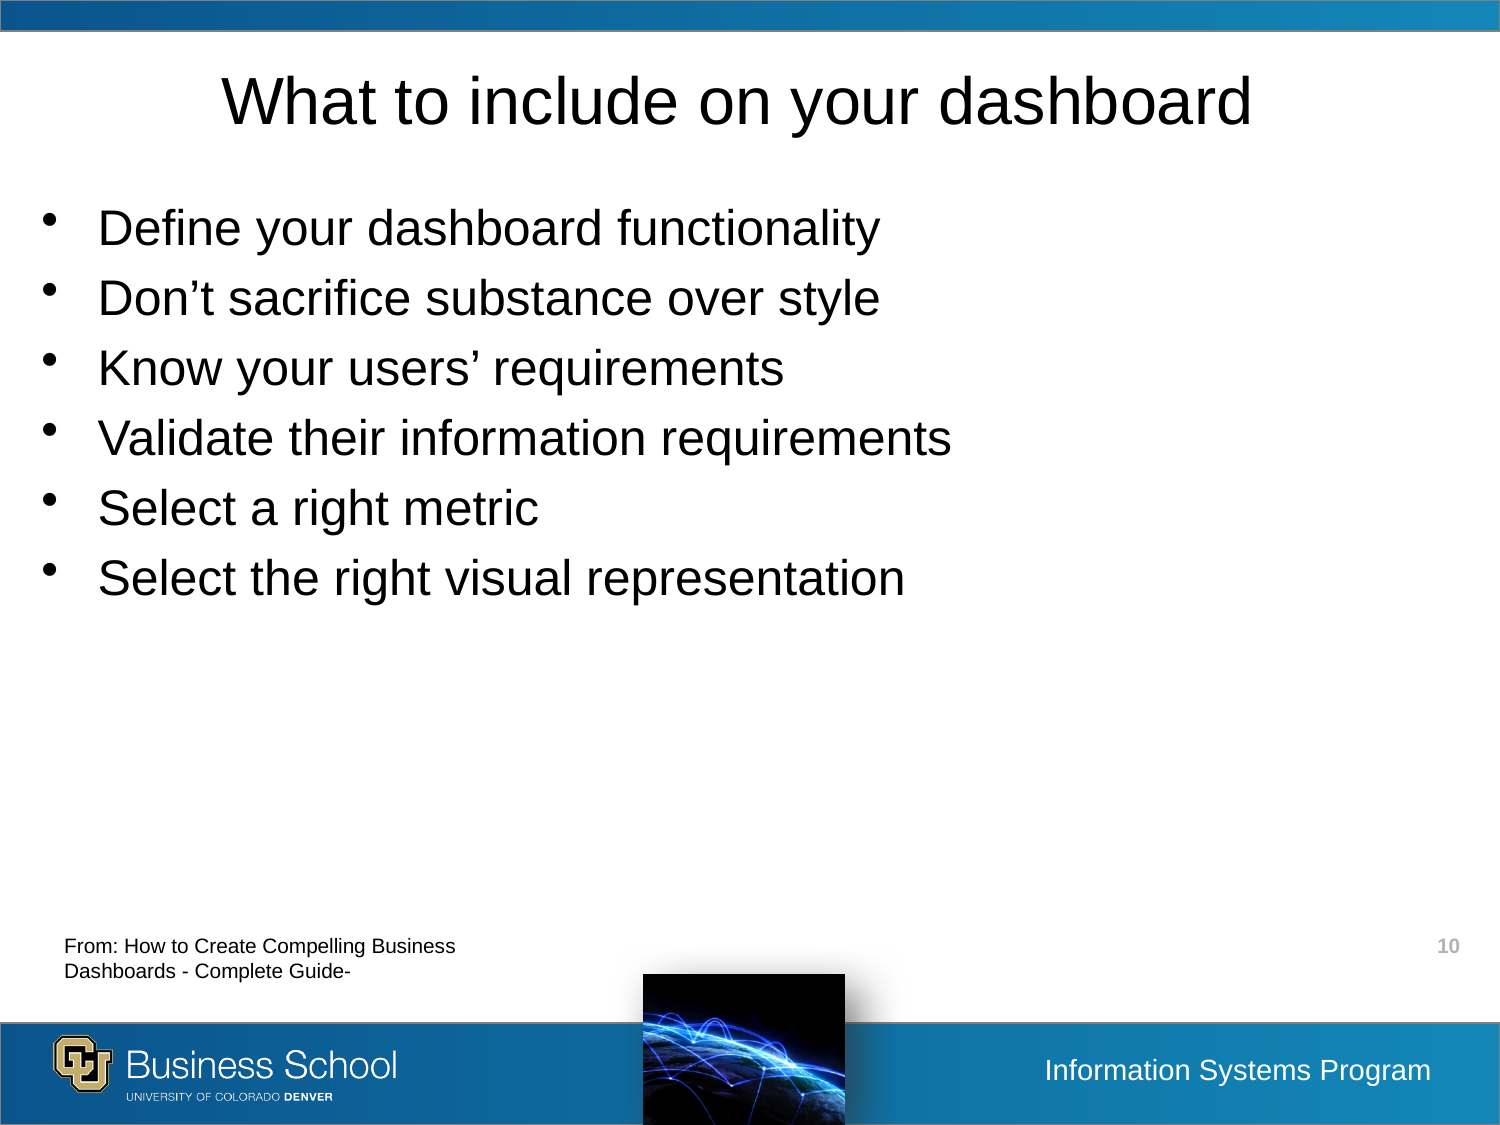

# What to include on your dashboard
Define your dashboard functionality
Don’t sacrifice substance over style
Know your users’ requirements
Validate their information requirements
Select a right metric
Select the right visual representation
From: How to Create Compelling Business Dashboards - Complete Guide-